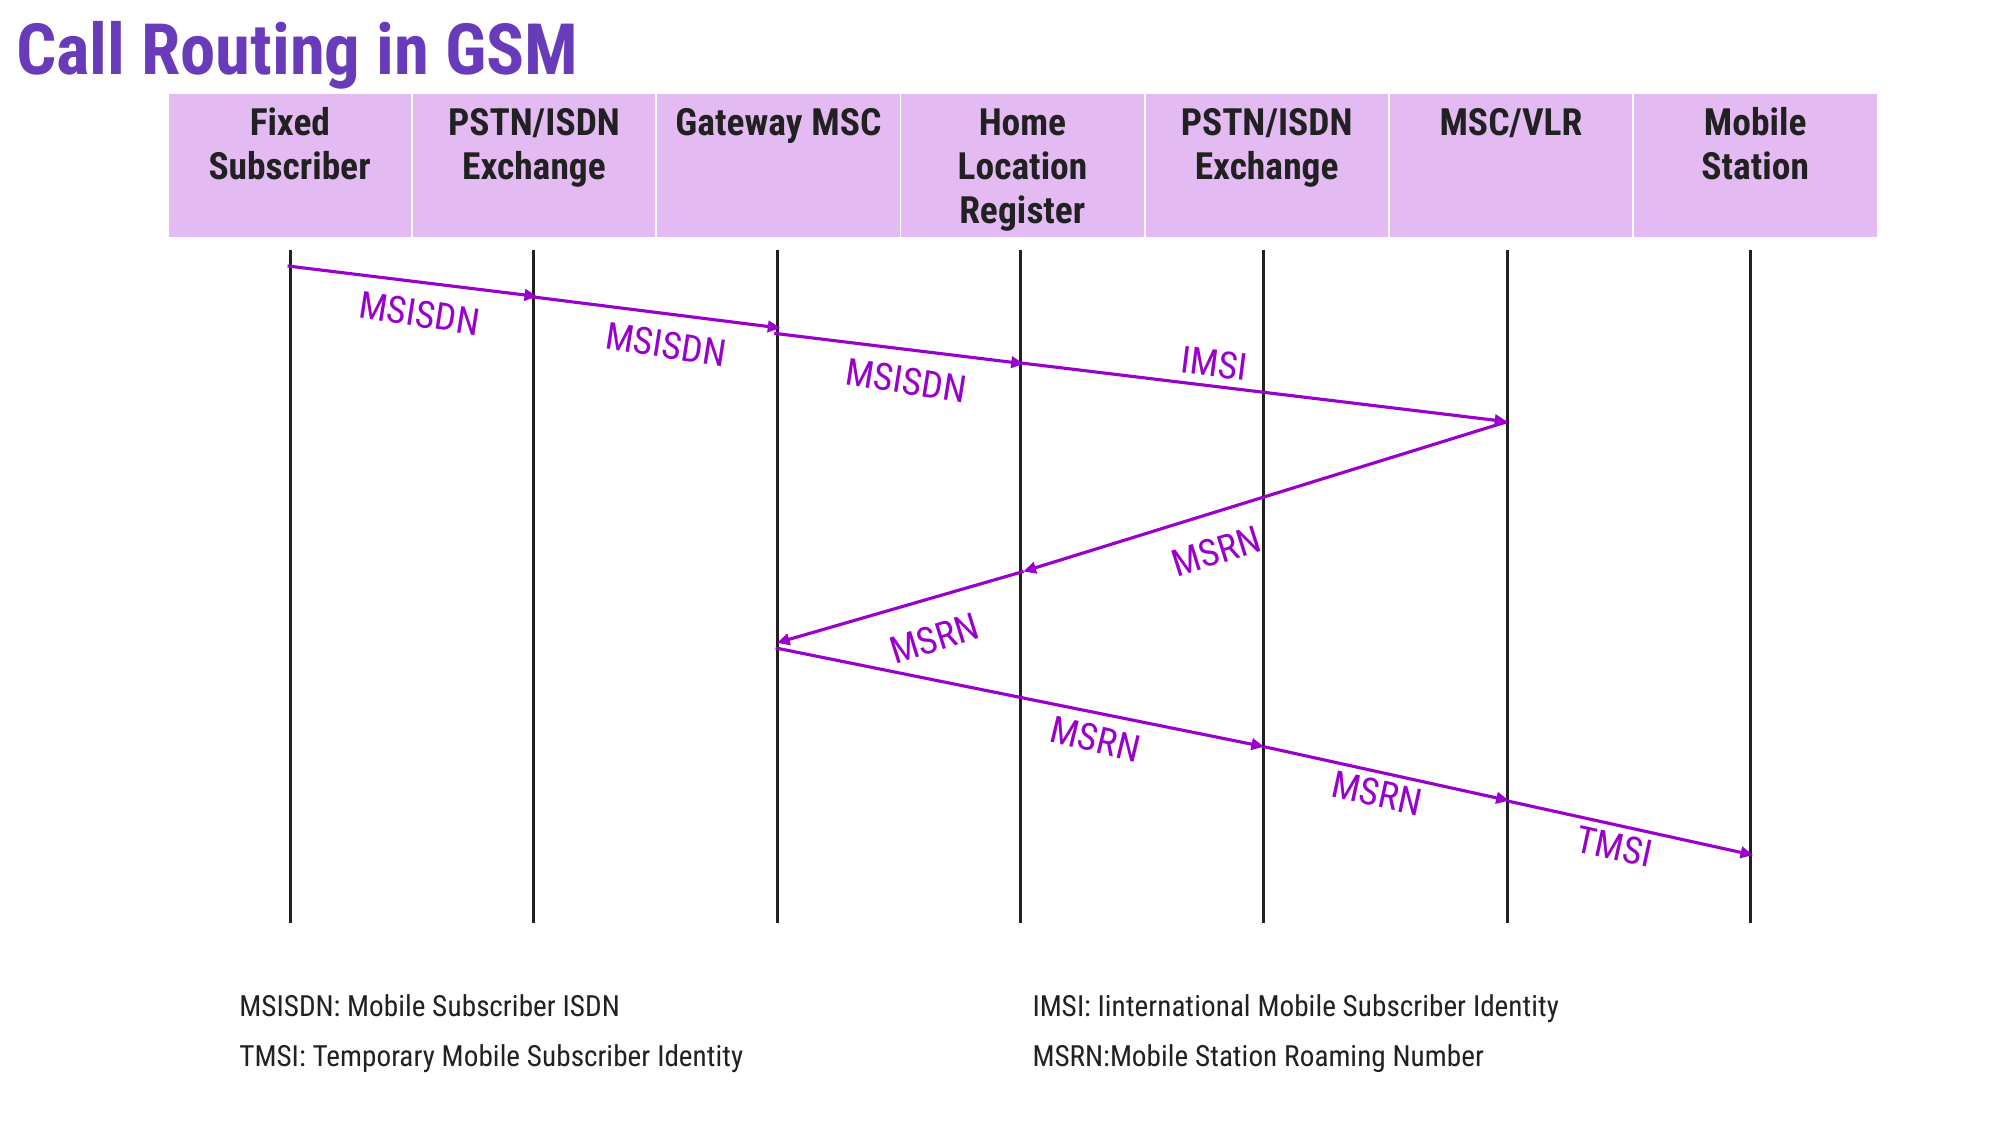

Call Routing in GSM
| Fixed Subscriber | PSTN/ISDN Exchange | Gateway MSC | Home Location Register | PSTN/ISDN Exchange | MSC/VLR | Mobile Station |
| --- | --- | --- | --- | --- | --- | --- |
|  |  |  |  |  |  |  |
MSISDN
MSISDN
IMSI
MSISDN
MSRN
MSRN
MSRN
MSRN
TMSI
| MSISDN: Mobile Subscriber ISDN | IMSI: Iinternational Mobile Subscriber Identity |
| --- | --- |
| TMSI: Temporary Mobile Subscriber Identity | MSRN:Mobile Station Roaming Number |